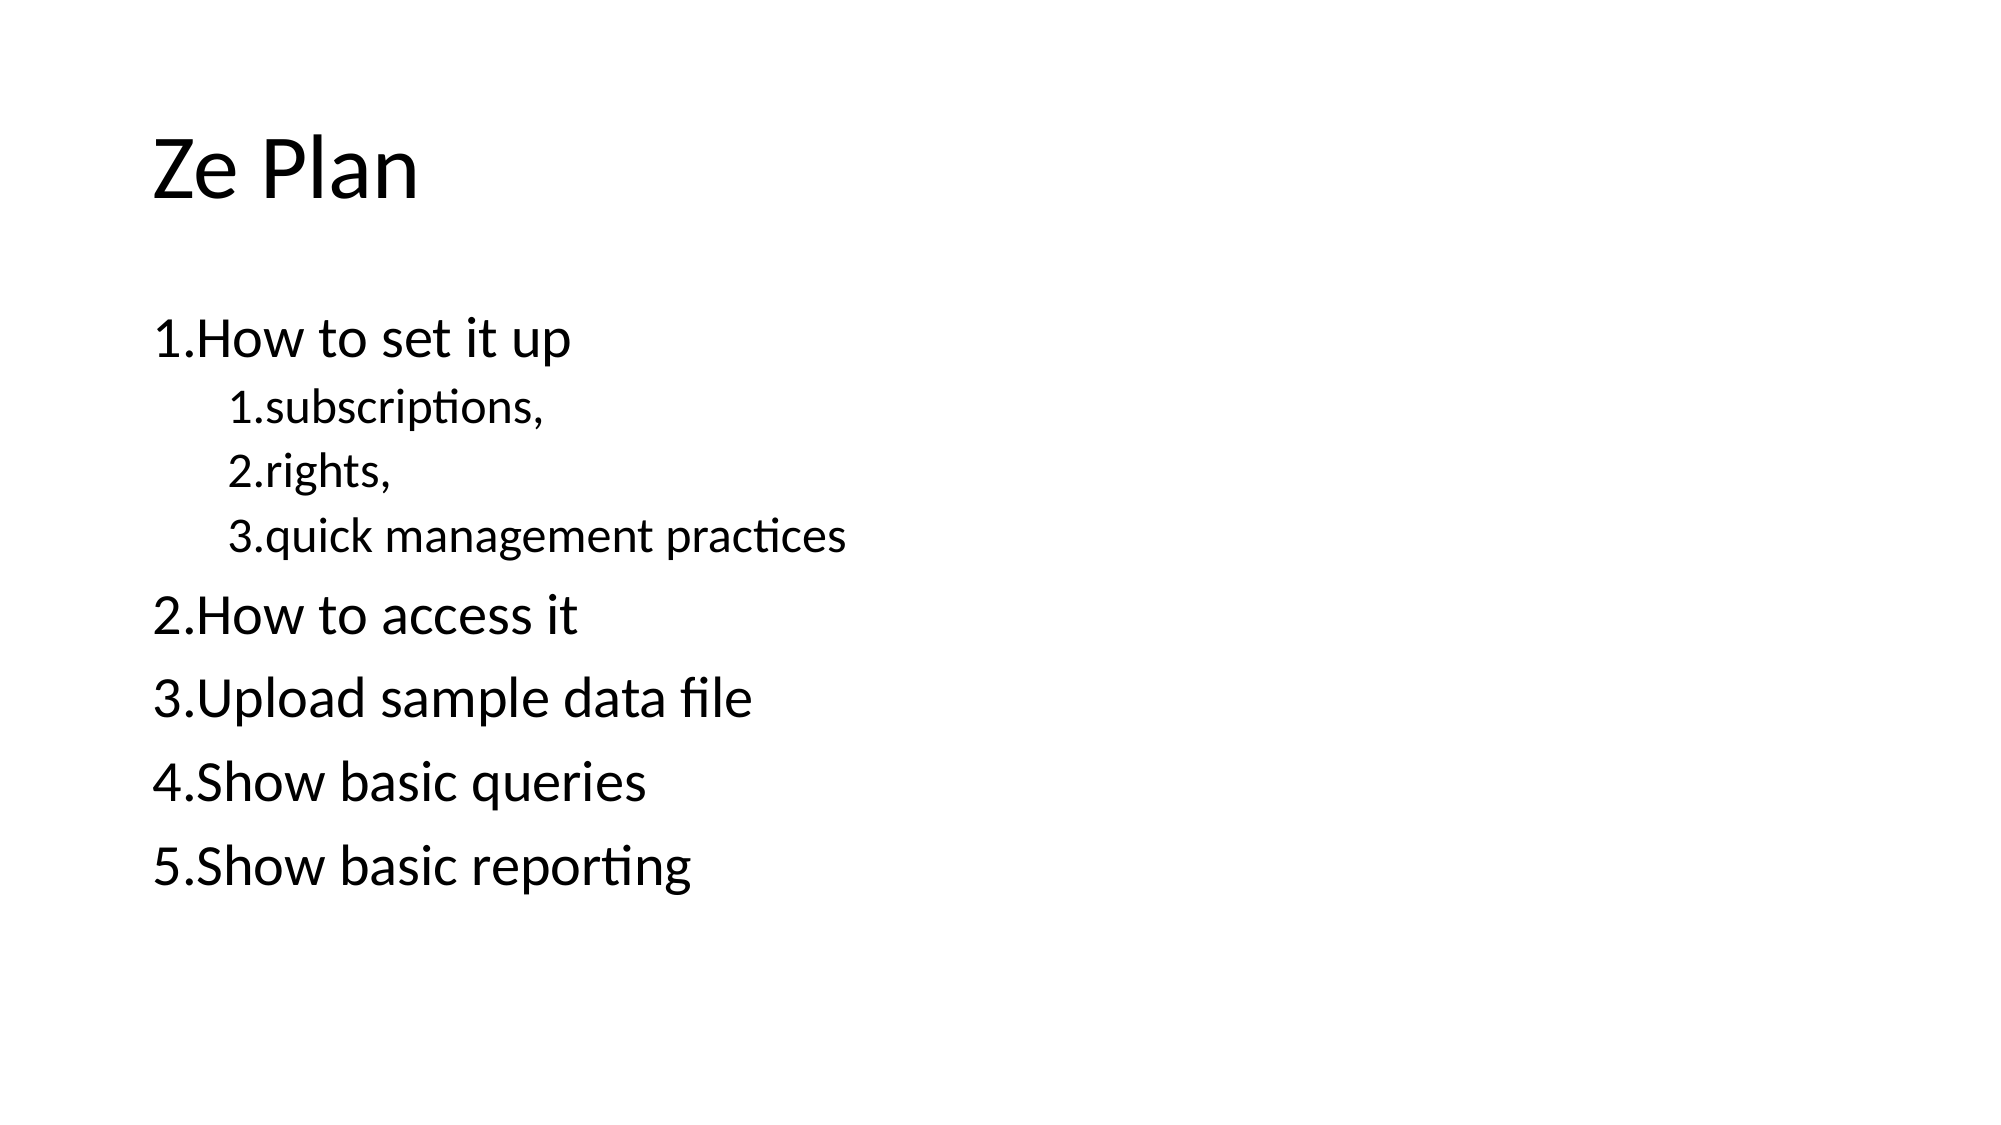

# Ze Plan
How to set it up
subscriptions,
rights,
quick management practices
How to access it
Upload sample data file
Show basic queries
Show basic reporting